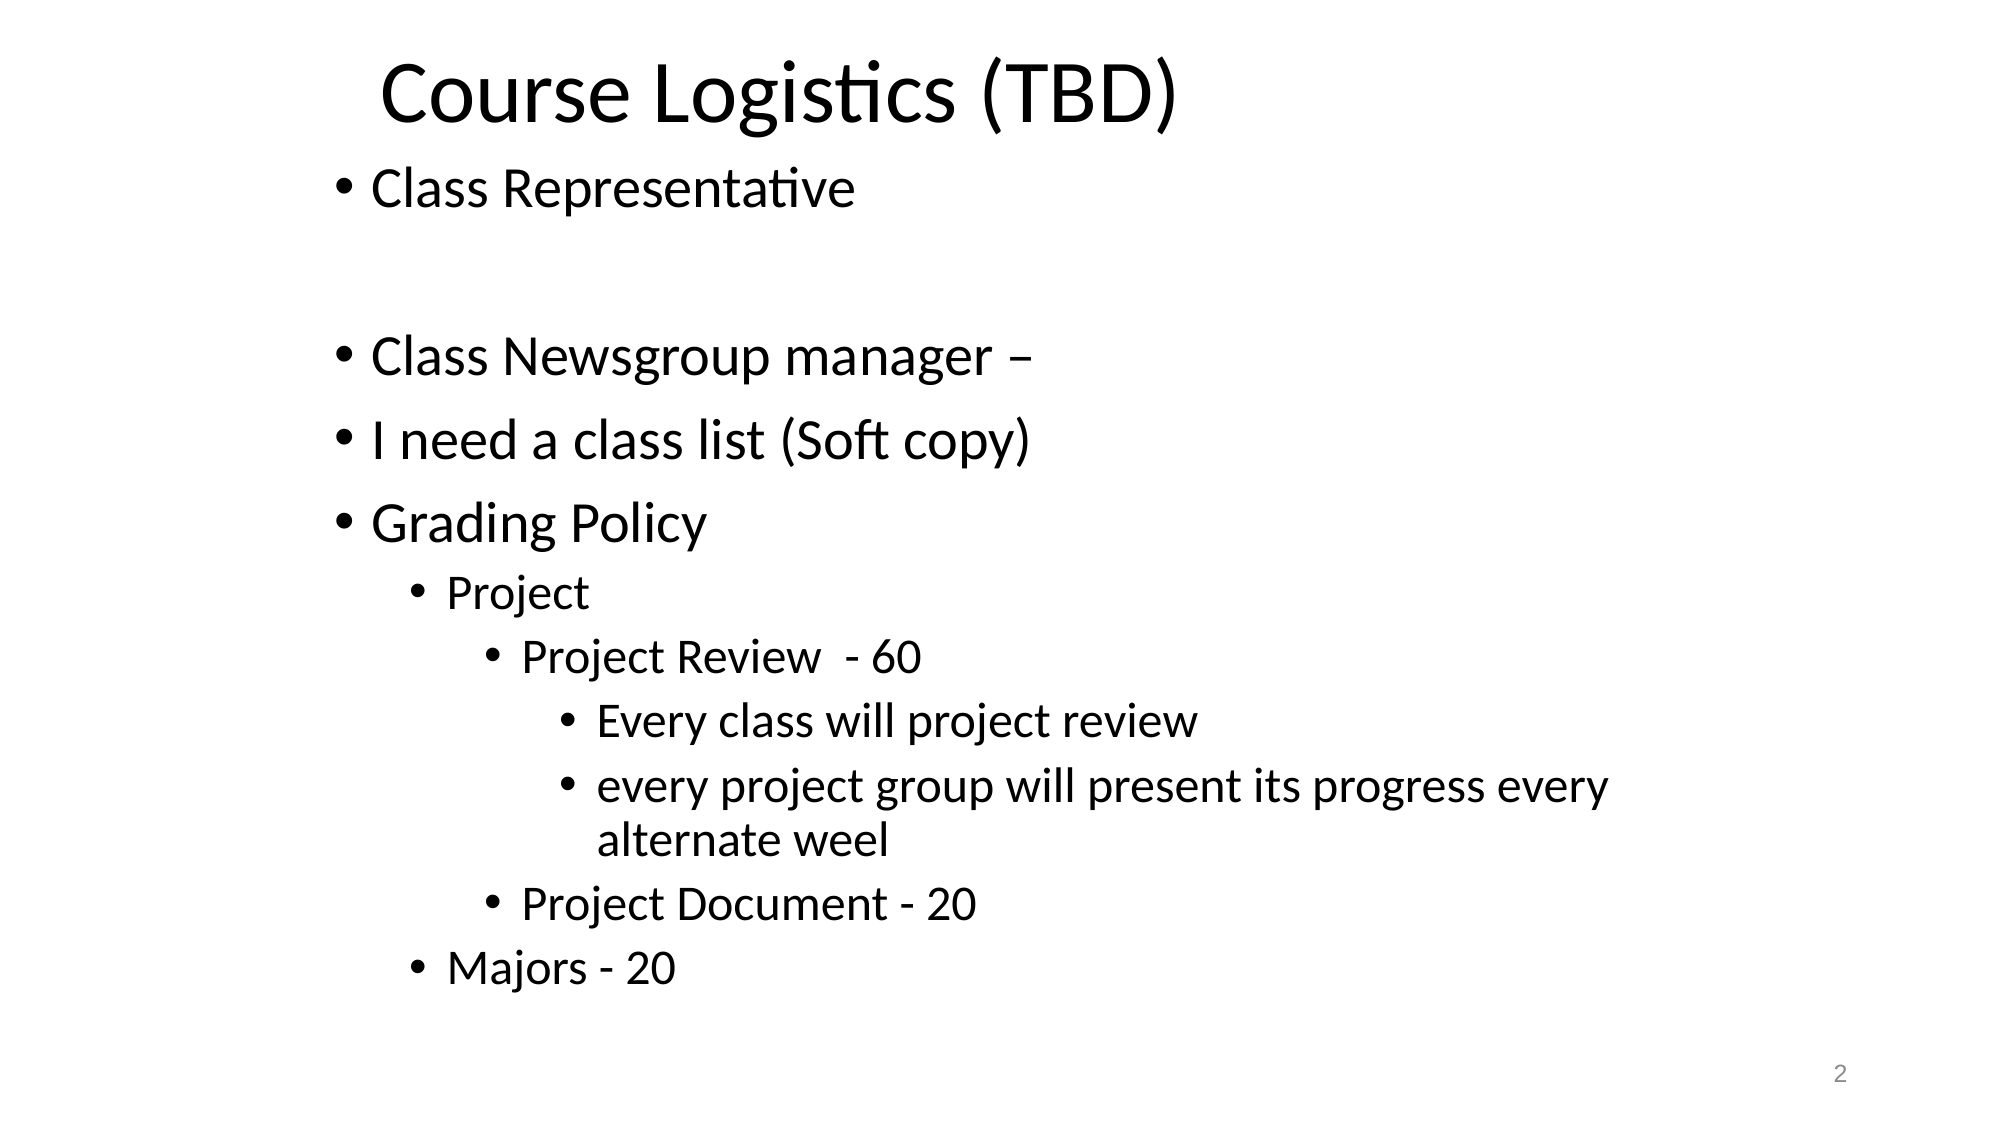

# Course Logistics (TBD)
Class Representative

Class Newsgroup manager –
I need a class list (Soft copy)
Grading Policy
Project
Project Review  - 60
Every class will project review
every project group will present its progress every alternate weel
Project Document - 20
Majors - 20

2